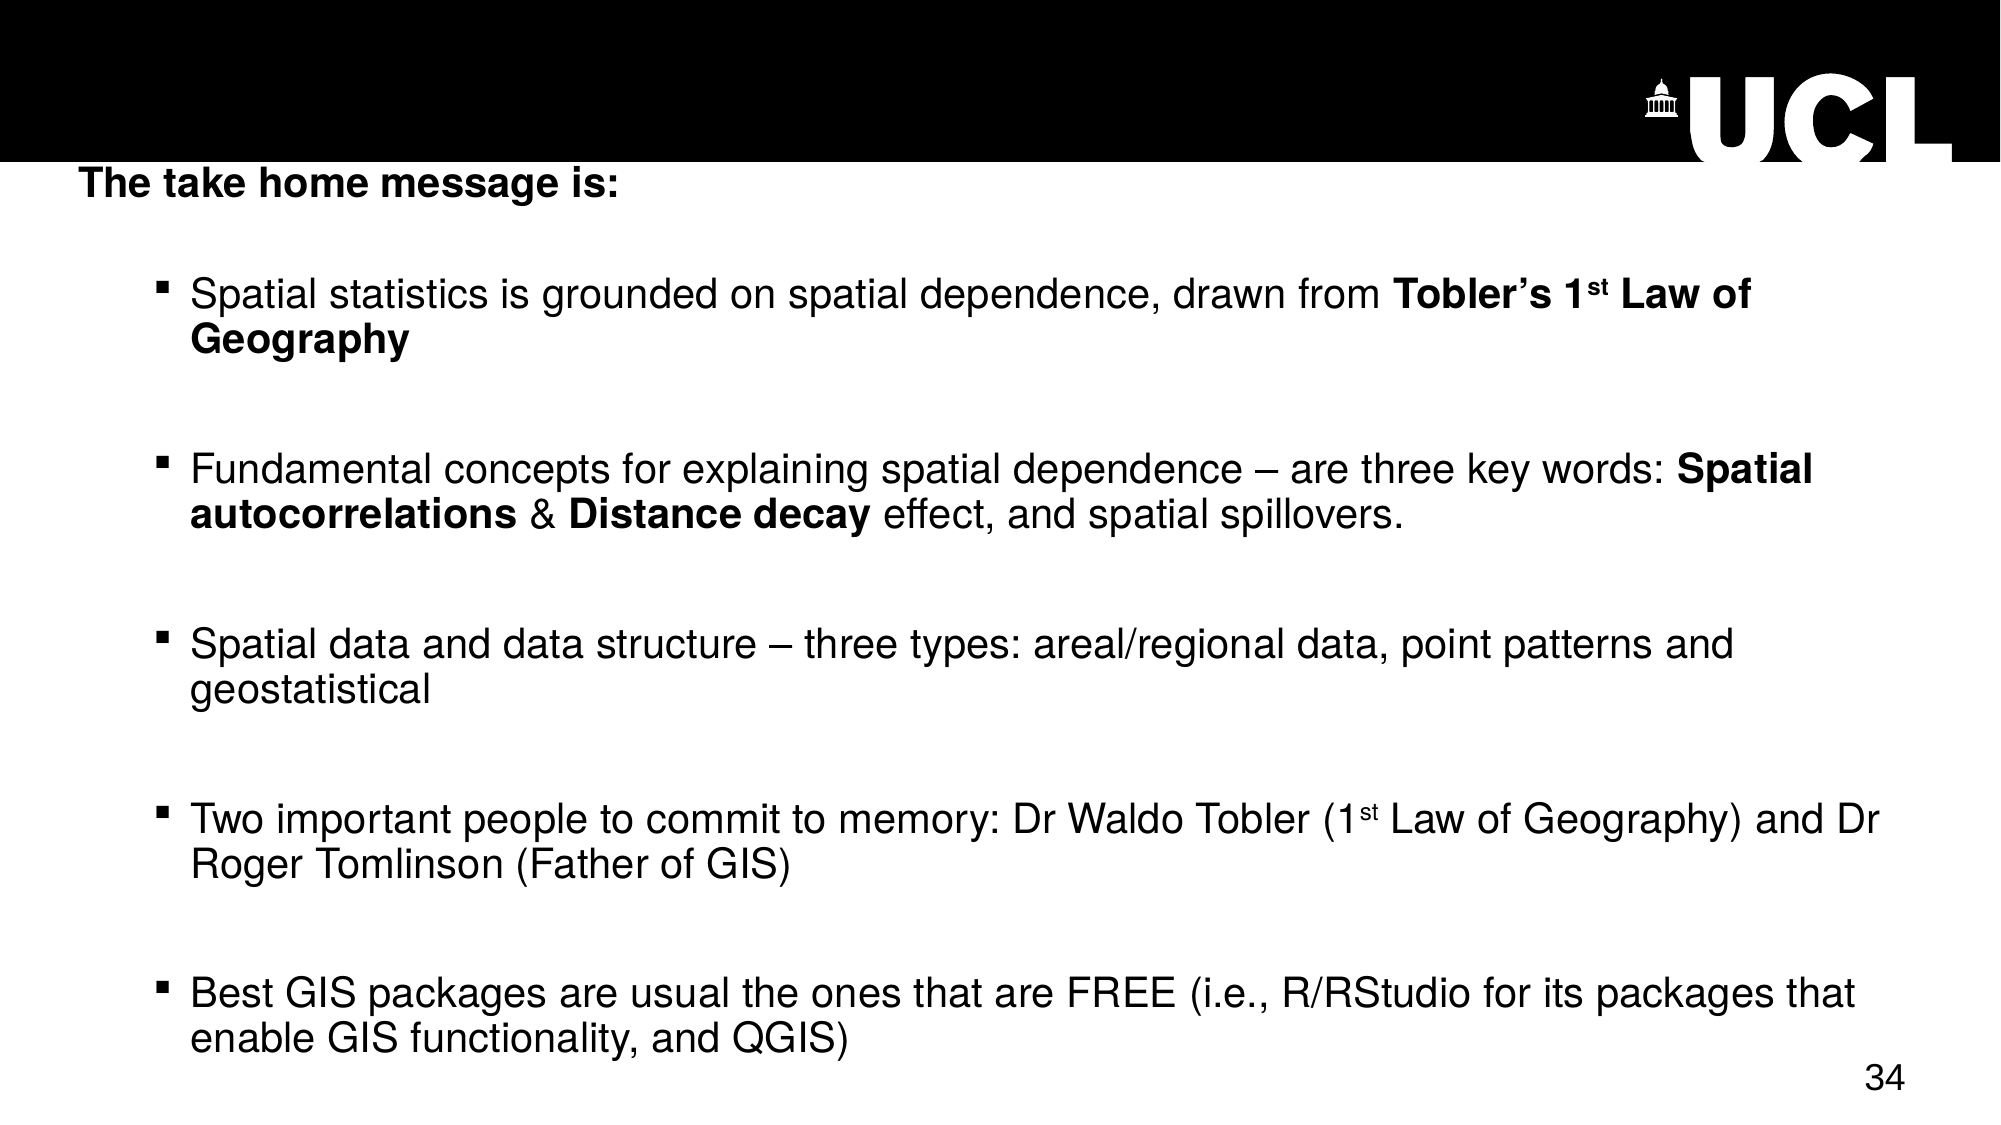

Summary

The take home message is:

Spatial statistics is grounded on spatial dependence, drawn from Tobler’s 1st Law of Geography

Fundamental concepts for explaining spatial dependence – are three key words: Spatial autocorrelations & Distance decay effect, and spatial spillovers.

Spatial data and data structure – three types: areal/regional data, point patterns and geostatistical

Two important people to commit to memory: Dr Waldo Tobler (1st Law of Geography) and Dr Roger Tomlinson (Father of GIS)

Best GIS packages are usual the ones that are FREE (i.e., R/RStudio for its packages that enable GIS functionality, and QGIS)

34